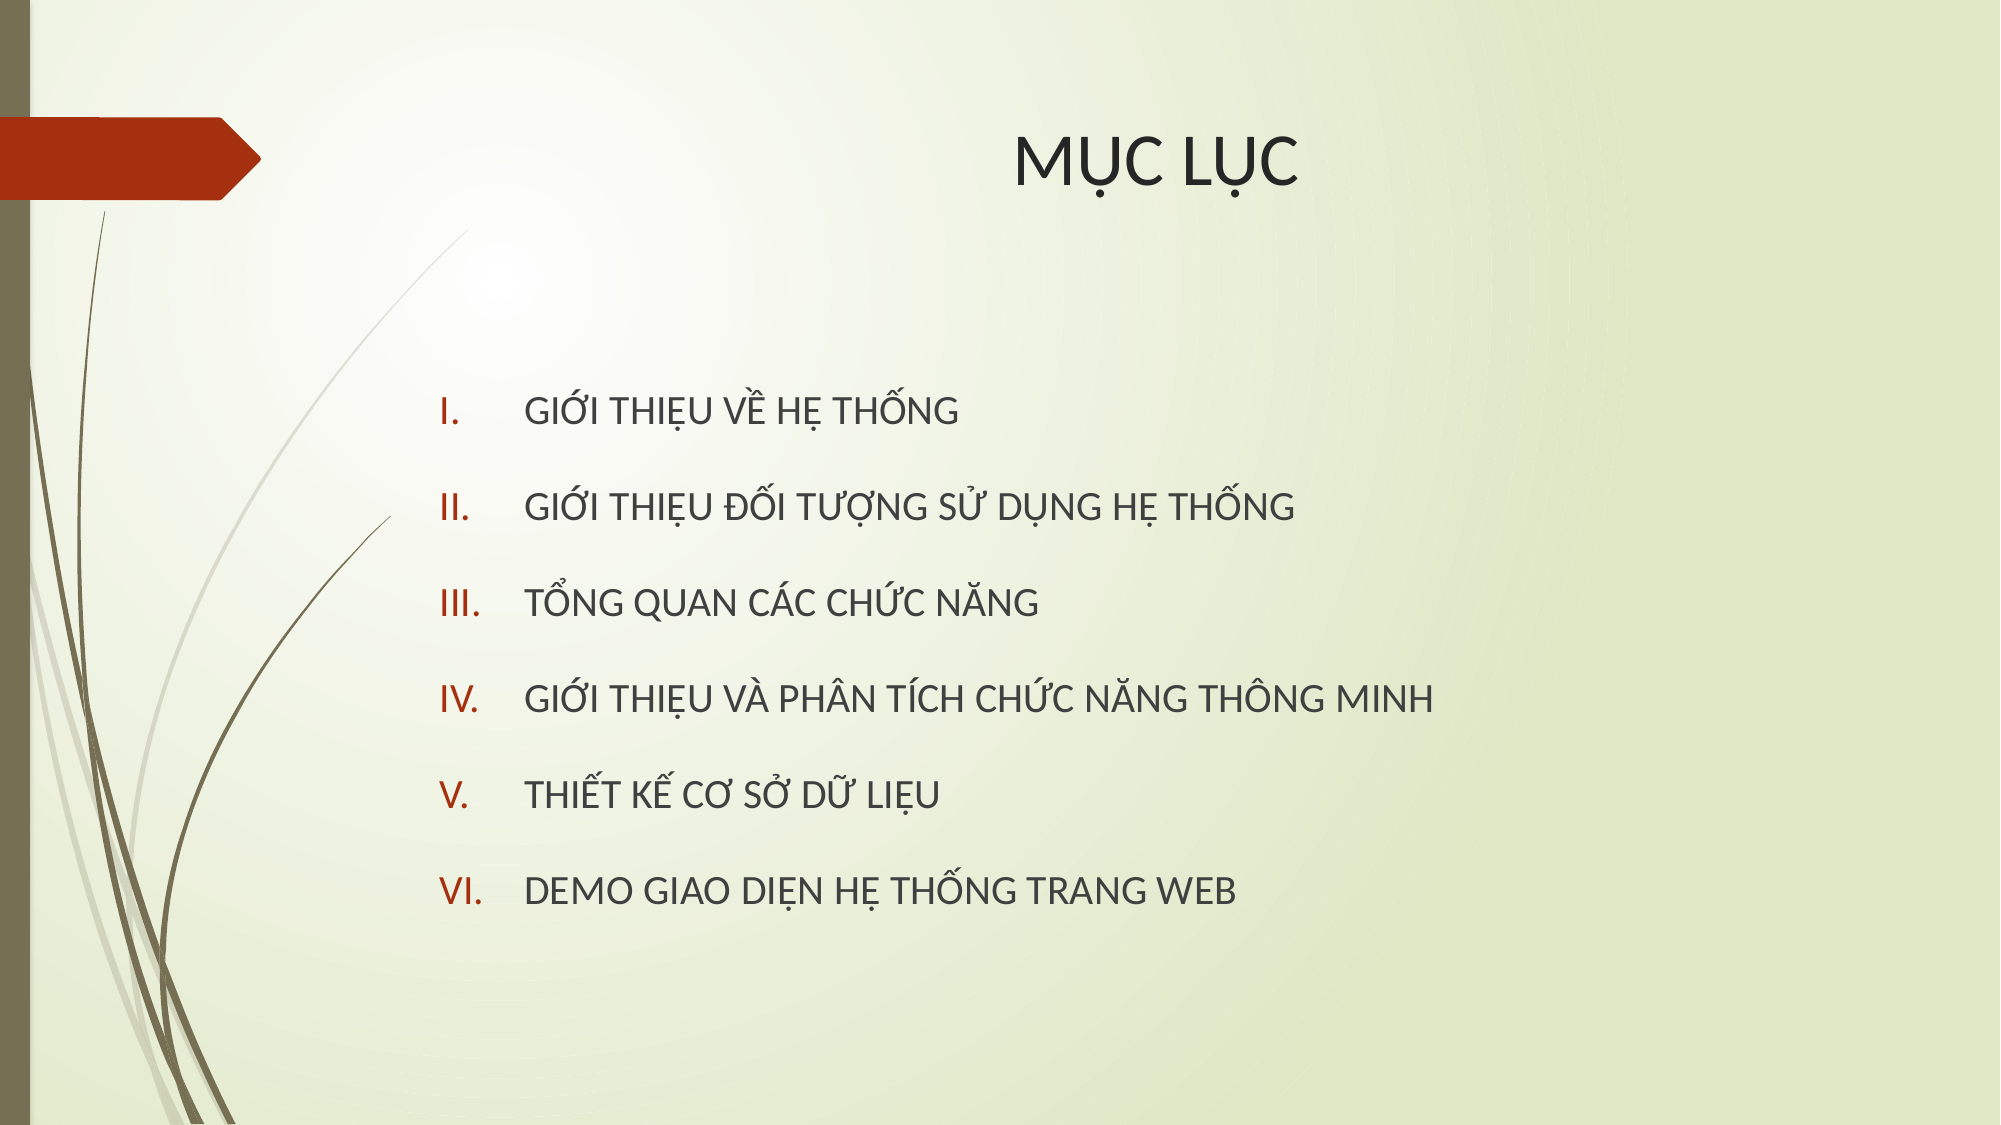

# MỤC LỤC
GIỚI THIỆU VỀ HỆ THỐNG
GIỚI THIỆU ĐỐI TƯỢNG SỬ DỤNG HỆ THỐNG
TỔNG QUAN CÁC CHỨC NĂNG
GIỚI THIỆU VÀ PHÂN TÍCH CHỨC NĂNG THÔNG MINH
THIẾT KẾ CƠ SỞ DỮ LIỆU
DEMO GIAO DIỆN HỆ THỐNG TRANG WEB